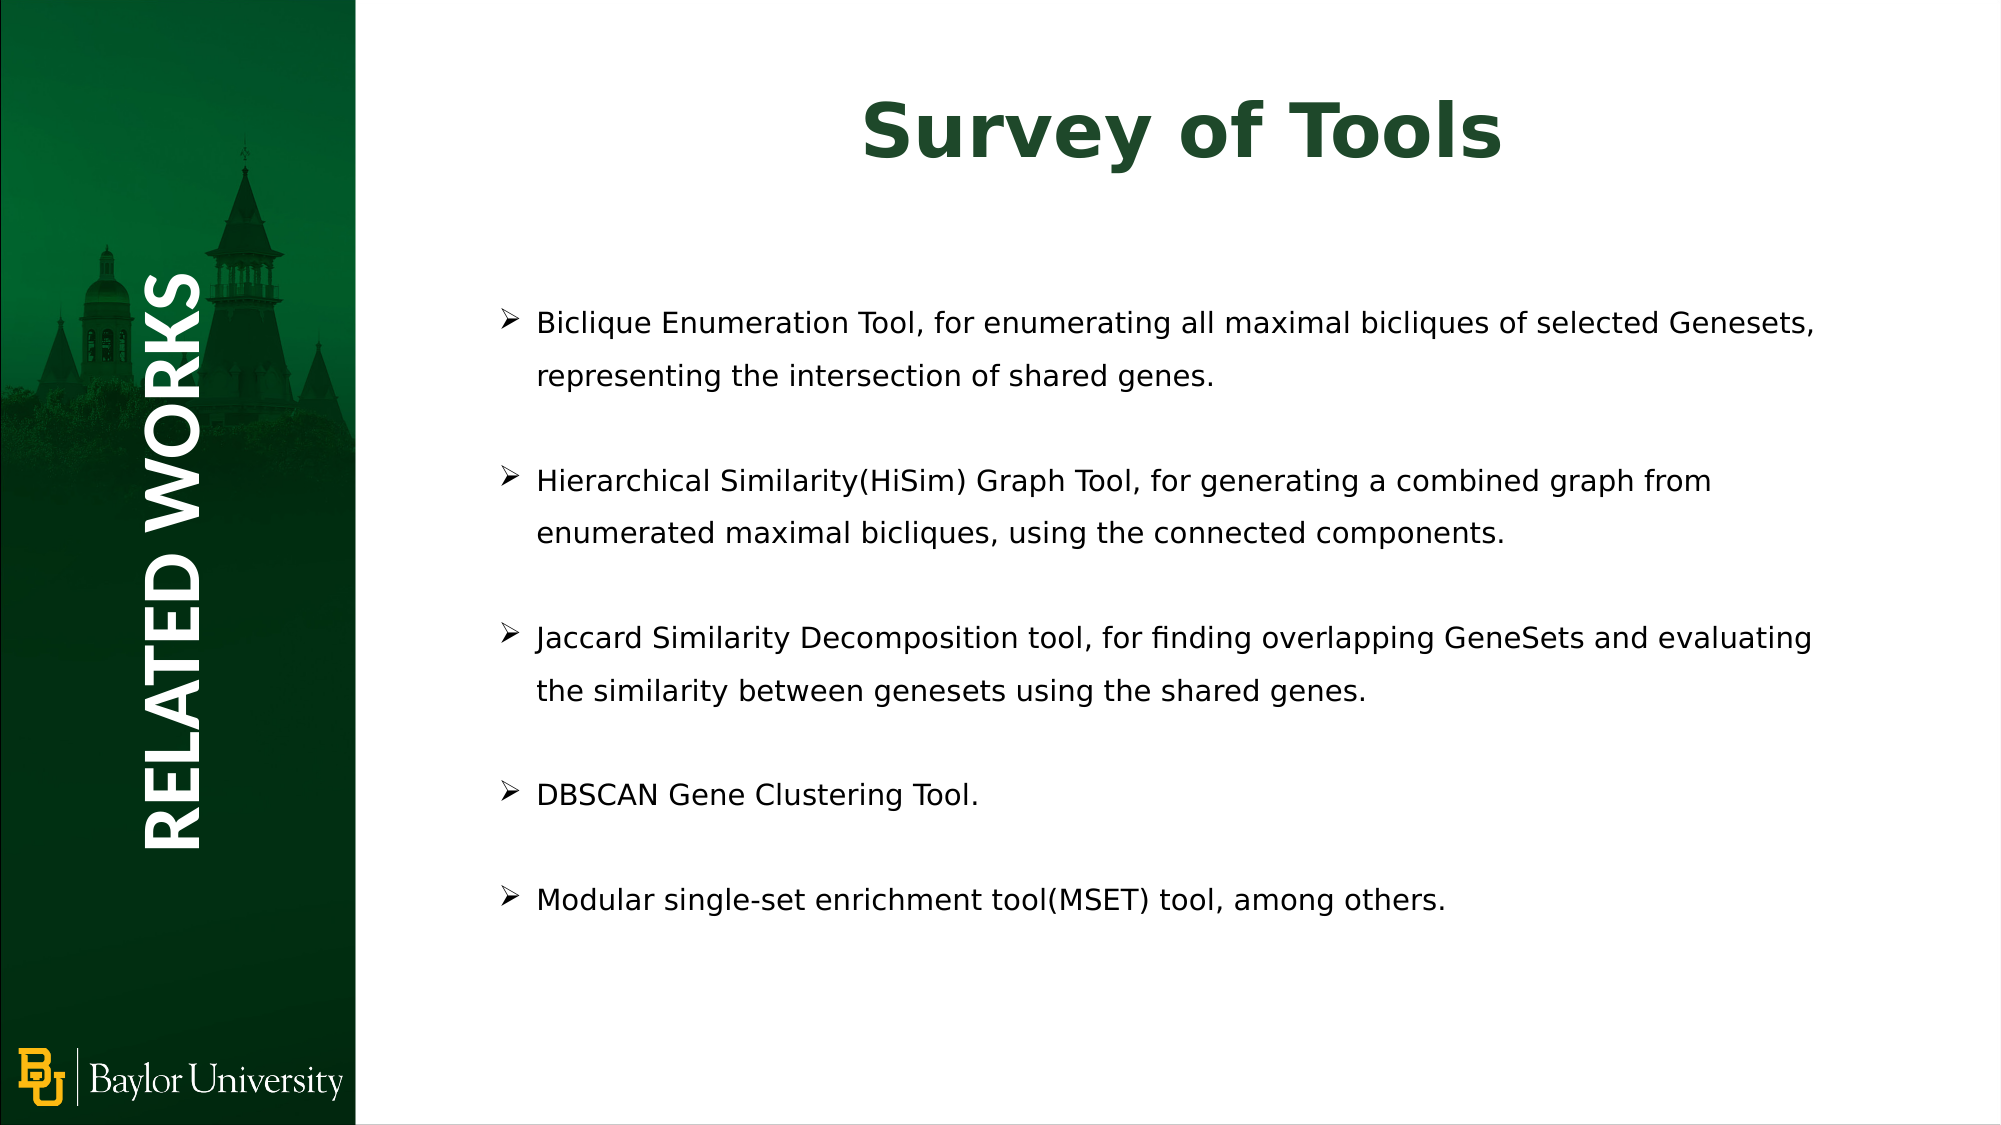

Survey of Tools
Biclique Enumeration Tool, for enumerating all maximal bicliques of selected Genesets, representing the intersection of shared genes.

Hierarchical Similarity(HiSim) Graph Tool, for generating a combined graph from enumerated maximal bicliques, using the connected components.

Jaccard Similarity Decomposition tool, for finding overlapping GeneSets and evaluating the similarity between genesets using the shared genes.

DBSCAN Gene Clustering Tool.

Modular single-set enrichment tool(MSET) tool, among others.

RELATED WORKS